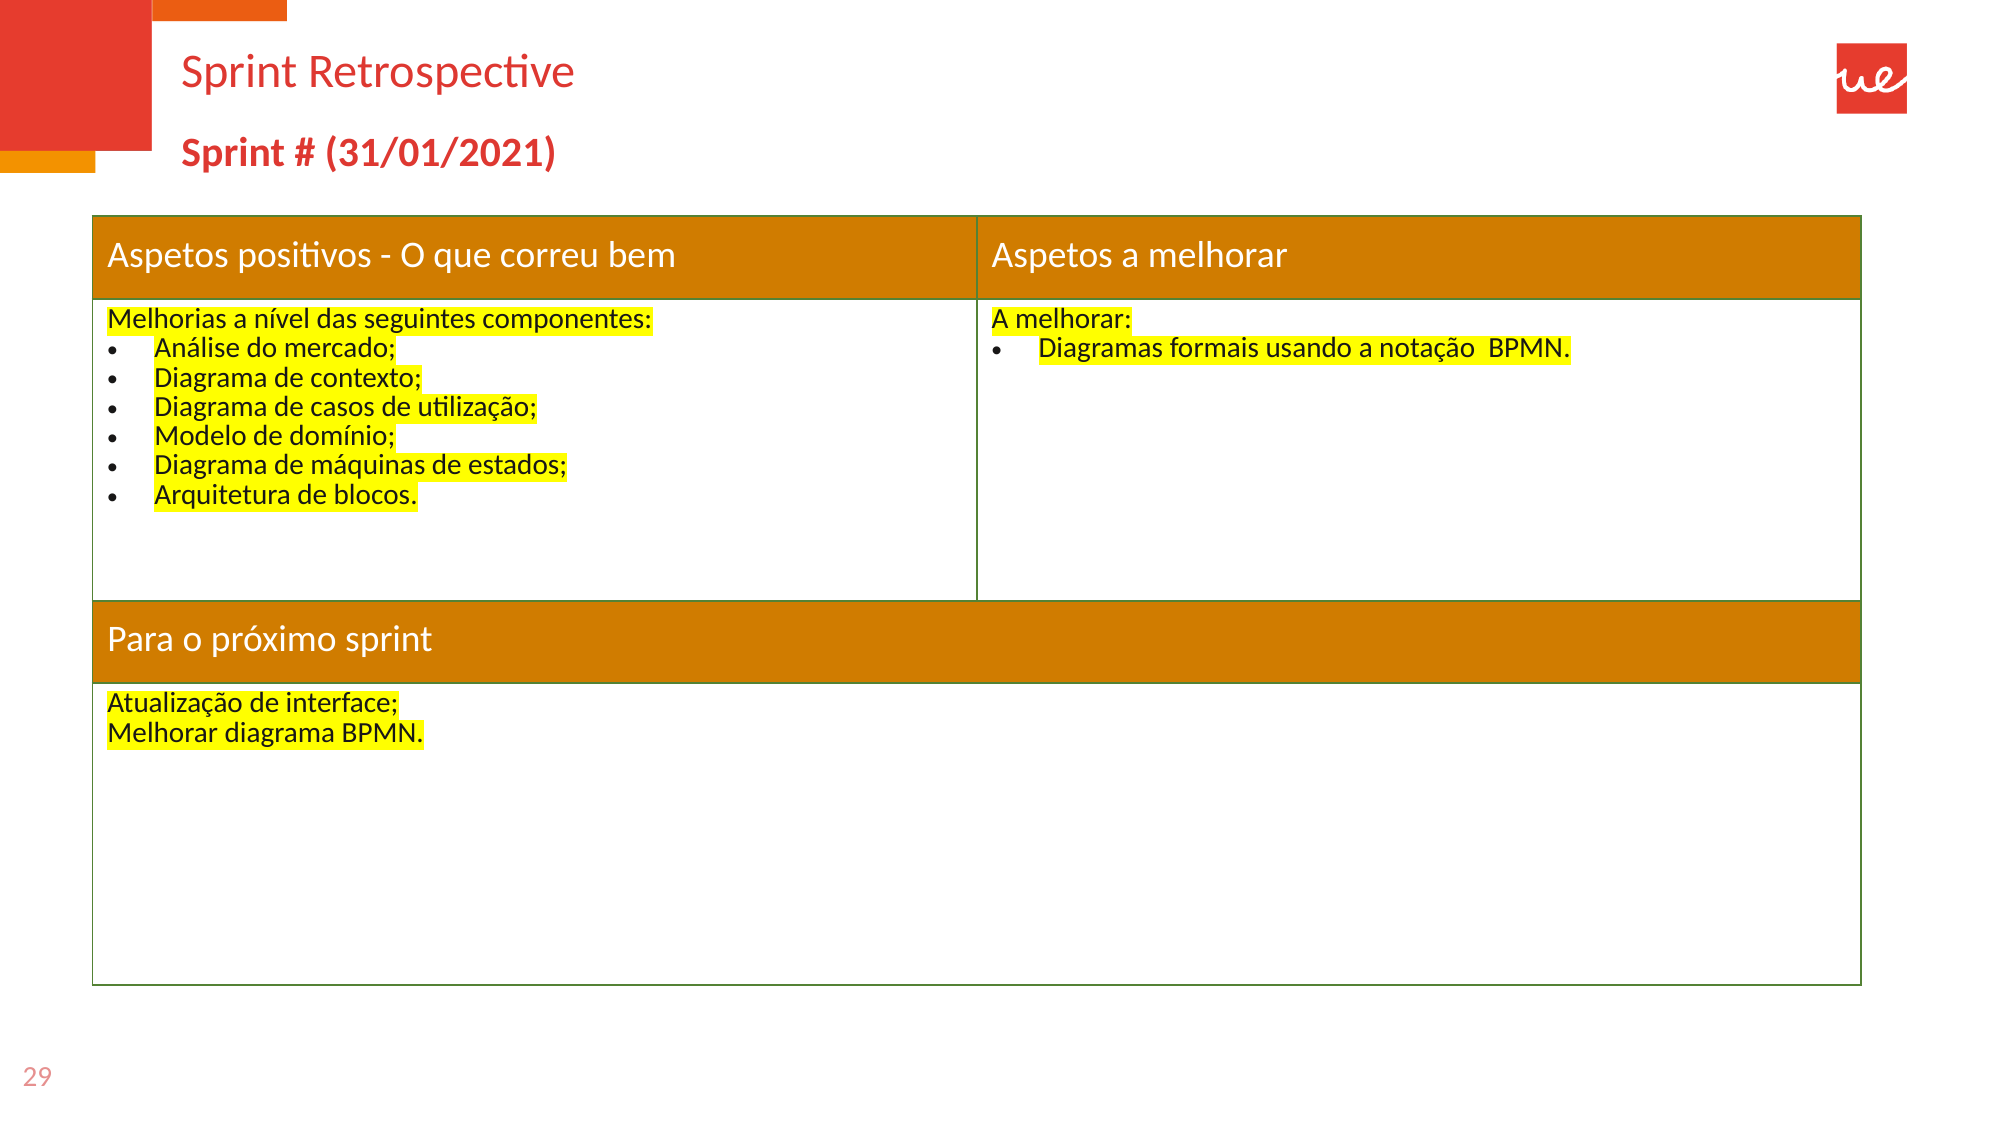

# Sprint Retrospective
Sprint # (31/01/2021)
| Aspetos positivos - O que correu bem | Aspetos a melhorar |
| --- | --- |
| Melhorias a nível das seguintes componentes: Análise do mercado; Diagrama de contexto; Diagrama de casos de utilização; Modelo de domínio; Diagrama de máquinas de estados; Arquitetura de blocos. | A melhorar: Diagramas formais usando a notação BPMN. |
| Para o próximo sprint |  |
| Atualização de interface; Melhorar diagrama BPMN. |  |
29